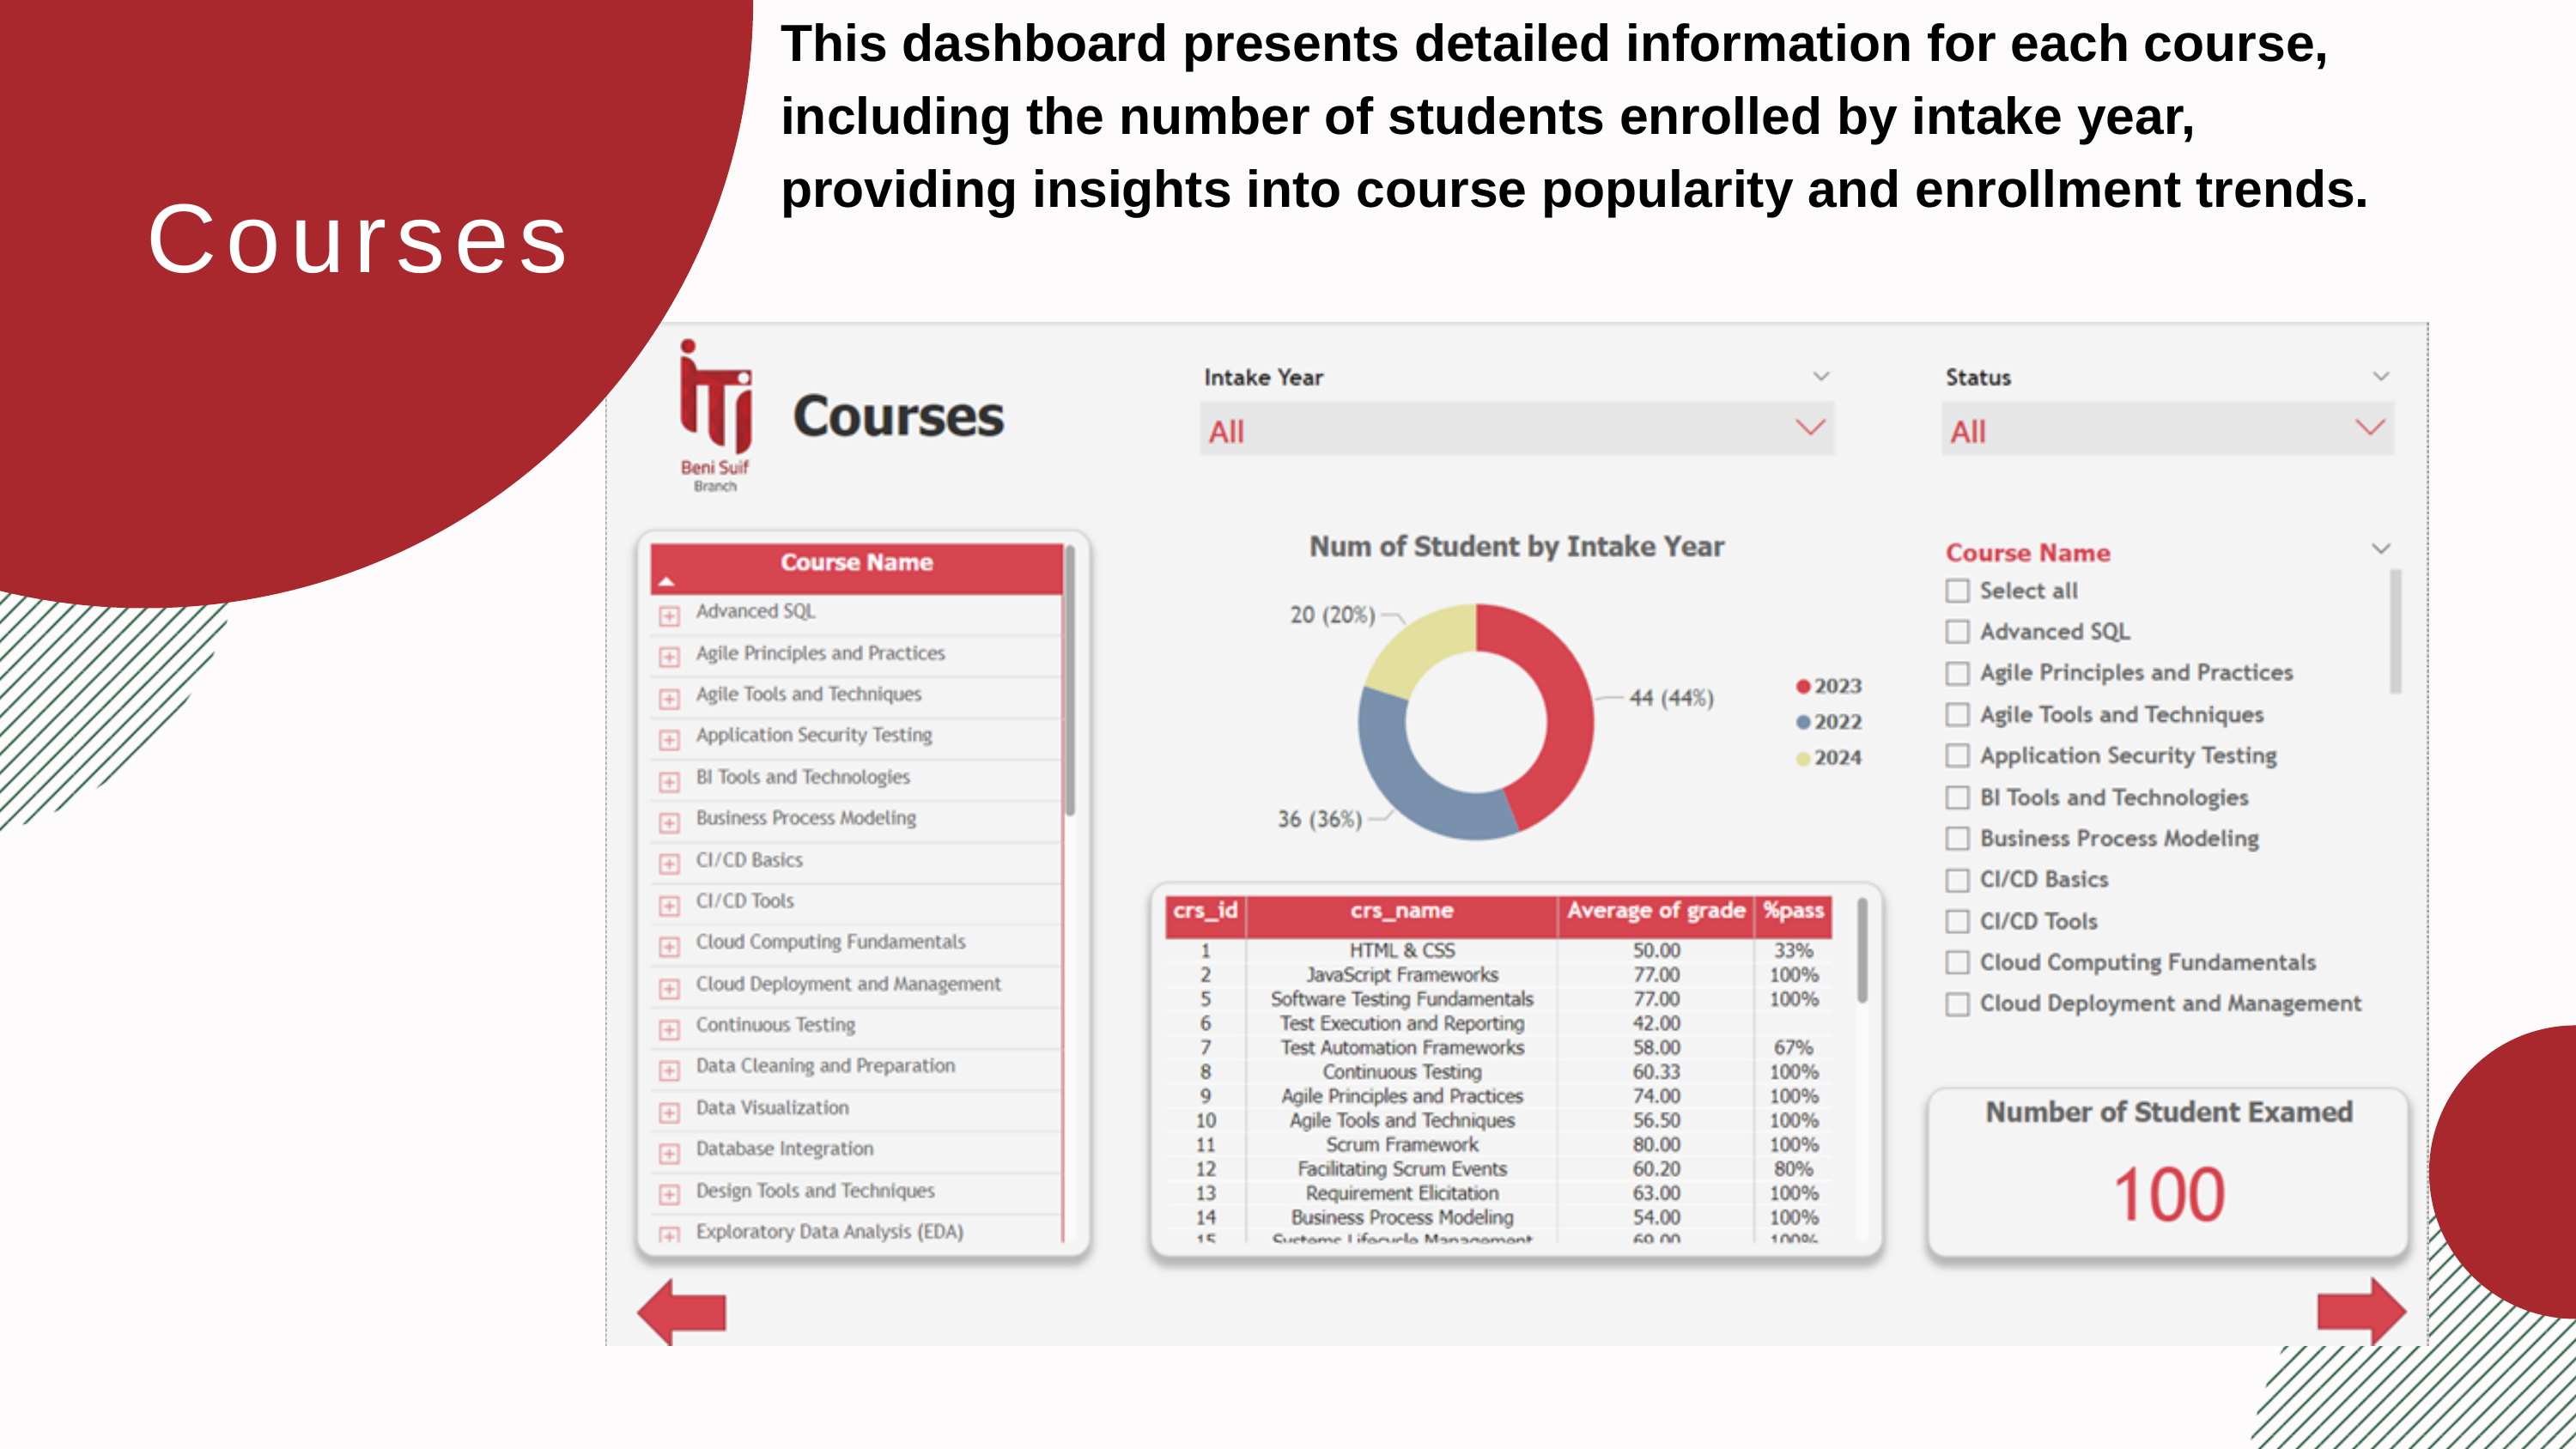

This dashboard presents detailed information for each course, including the number of students enrolled by intake year, providing insights into course popularity and enrollment trends.

Courses